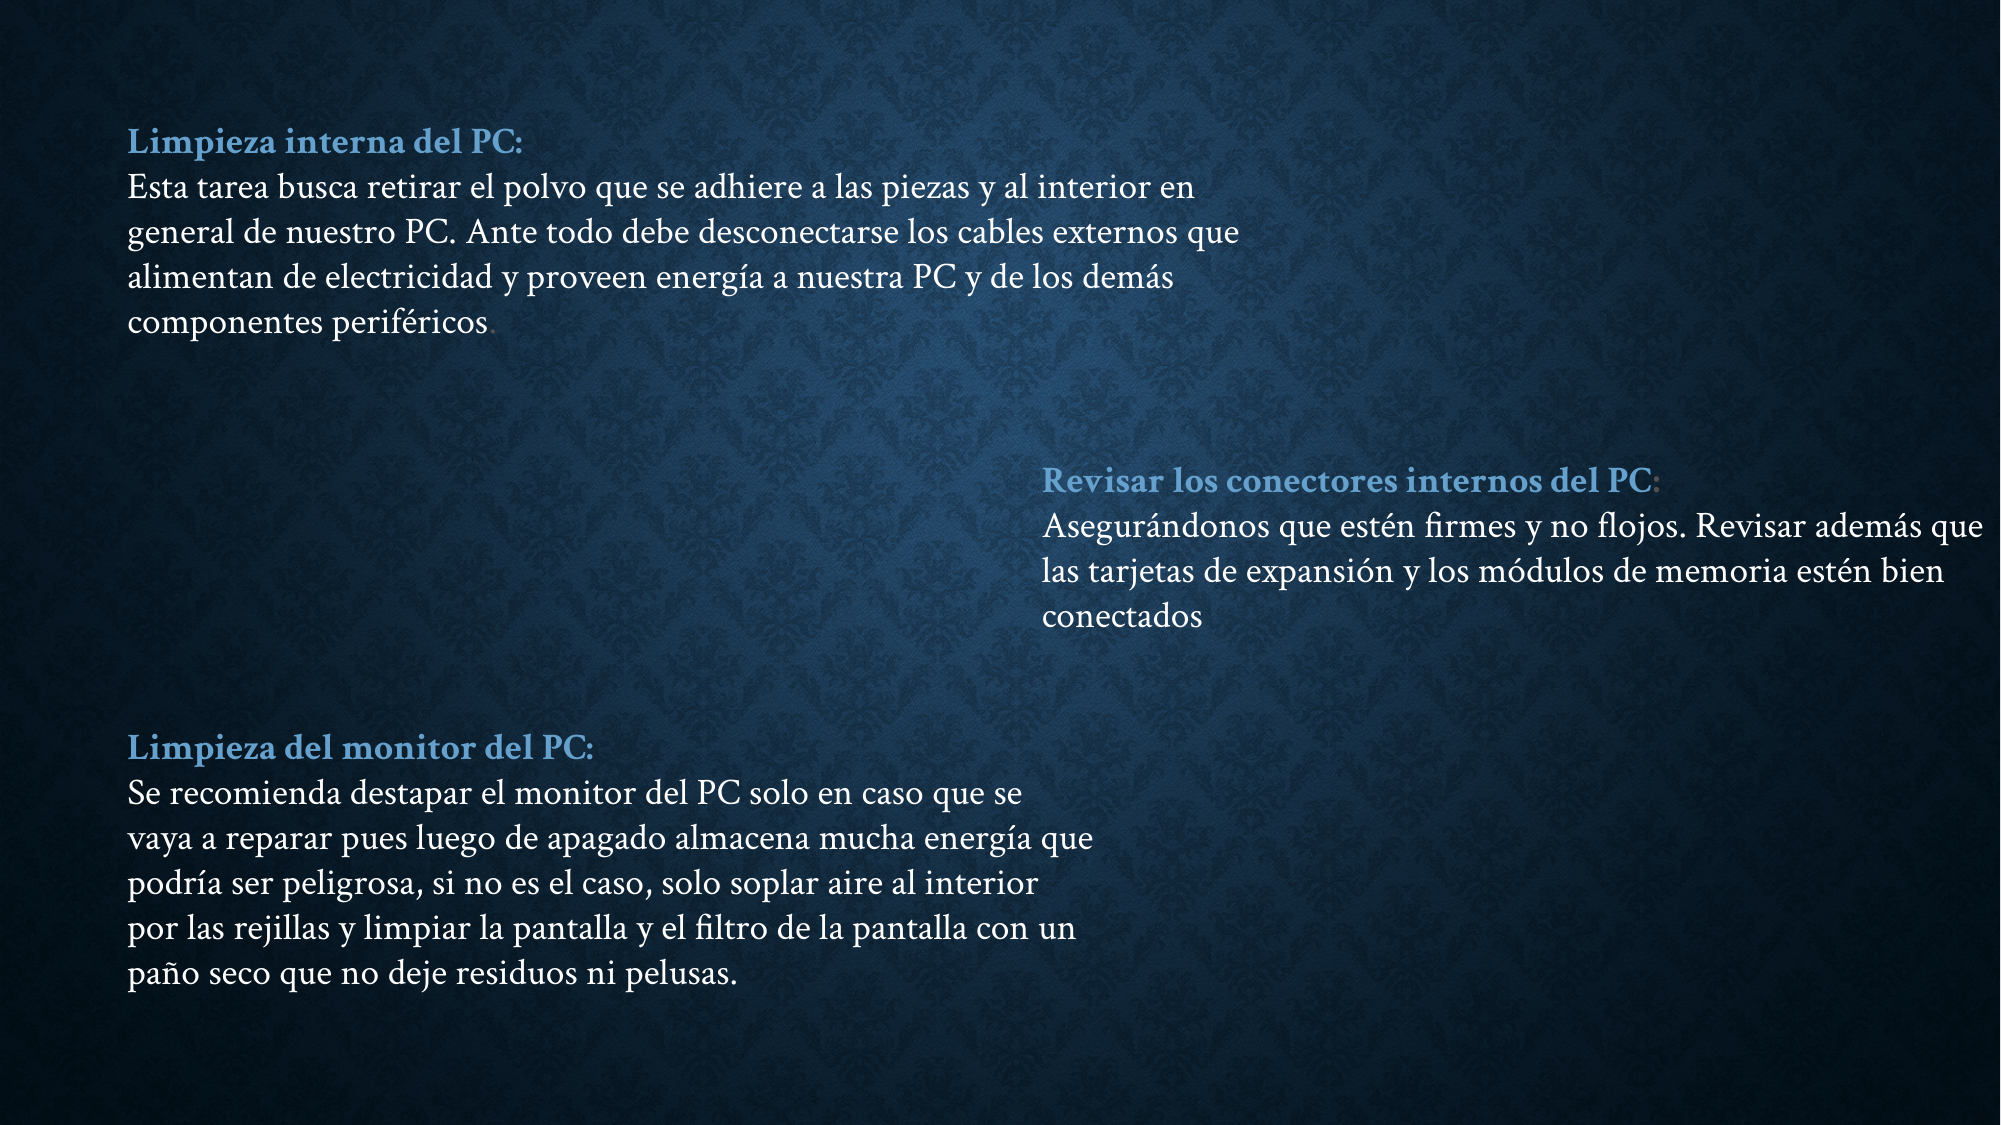

Limpieza interna del PC:
Esta tarea busca retirar el polvo que se adhiere a las piezas y al interior en general de nuestro PC. Ante todo debe desconectarse los cables externos que alimentan de electricidad y proveen energía a nuestra PC y de los demás componentes periféricos.
Revisar los conectores internos del PC:
Asegurándonos que estén firmes y no flojos. Revisar además que las tarjetas de expansión y los módulos de memoria estén bien conectados
Limpieza del monitor del PC:
Se recomienda destapar el monitor del PC solo en caso que se vaya a reparar pues luego de apagado almacena mucha energía que podría ser peligrosa, si no es el caso, solo soplar aire al interior por las rejillas y limpiar la pantalla y el filtro de la pantalla con un paño seco que no deje residuos ni pelusas.